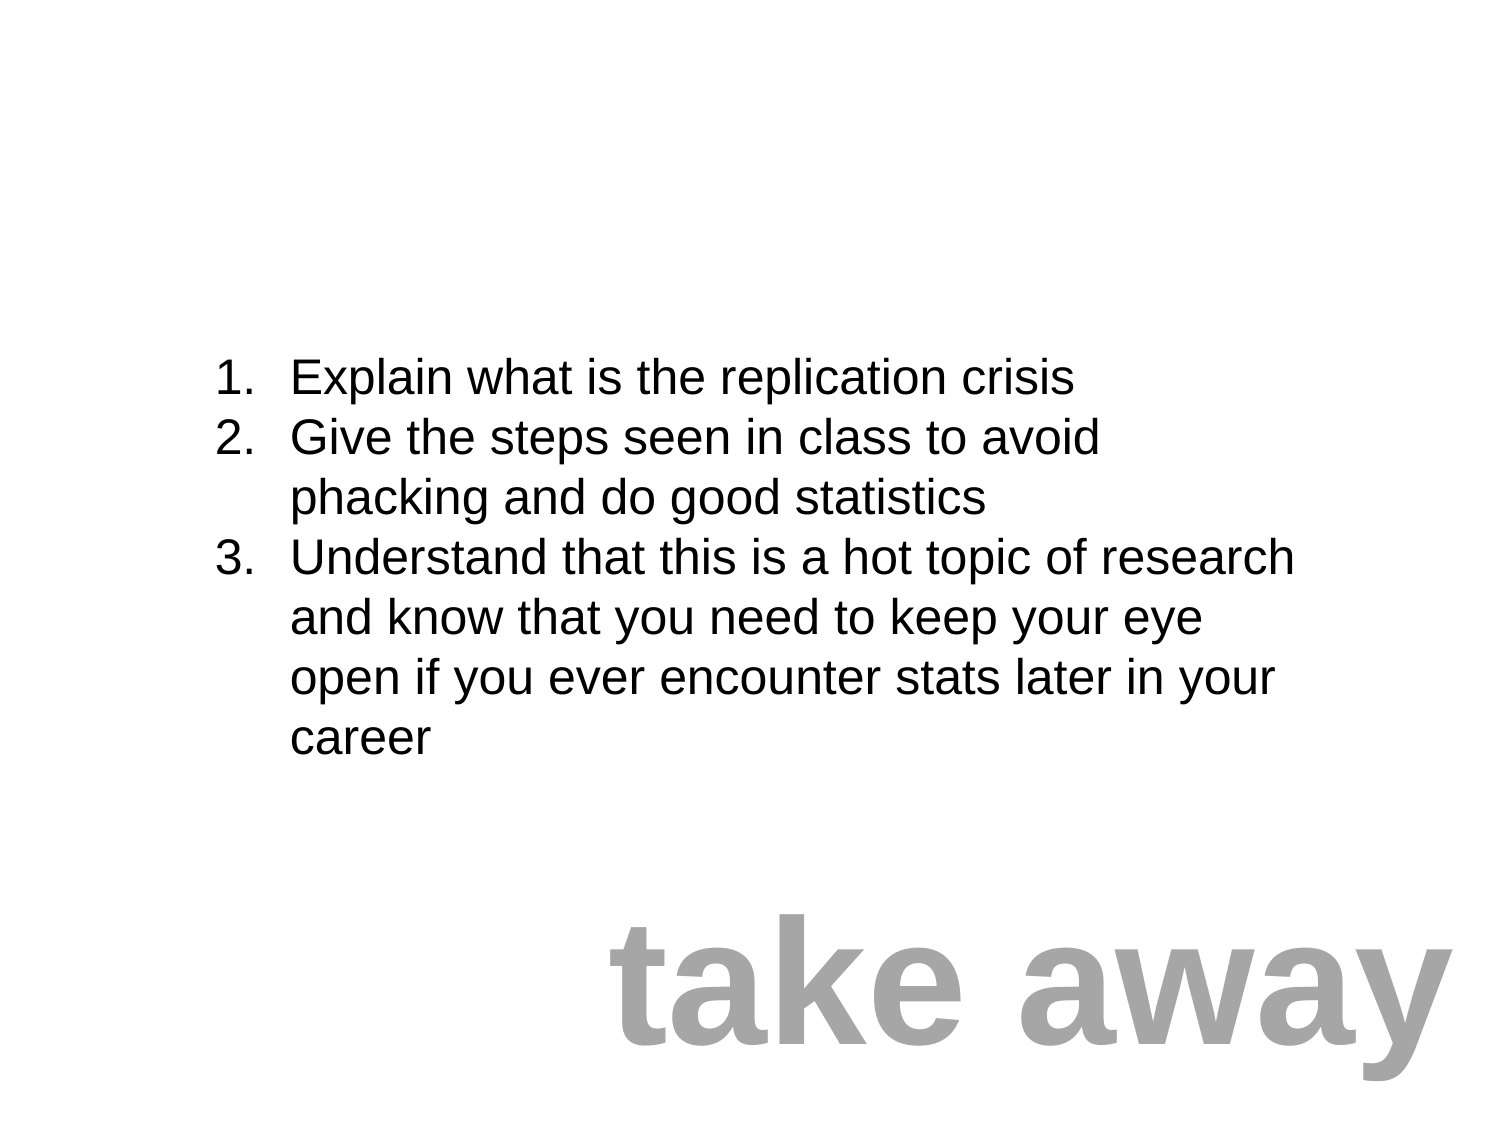

Explain what is the replication crisis
Give the steps seen in class to avoid phacking and do good statistics
Understand that this is a hot topic of research and know that you need to keep your eye open if you ever encounter stats later in your career

# take away